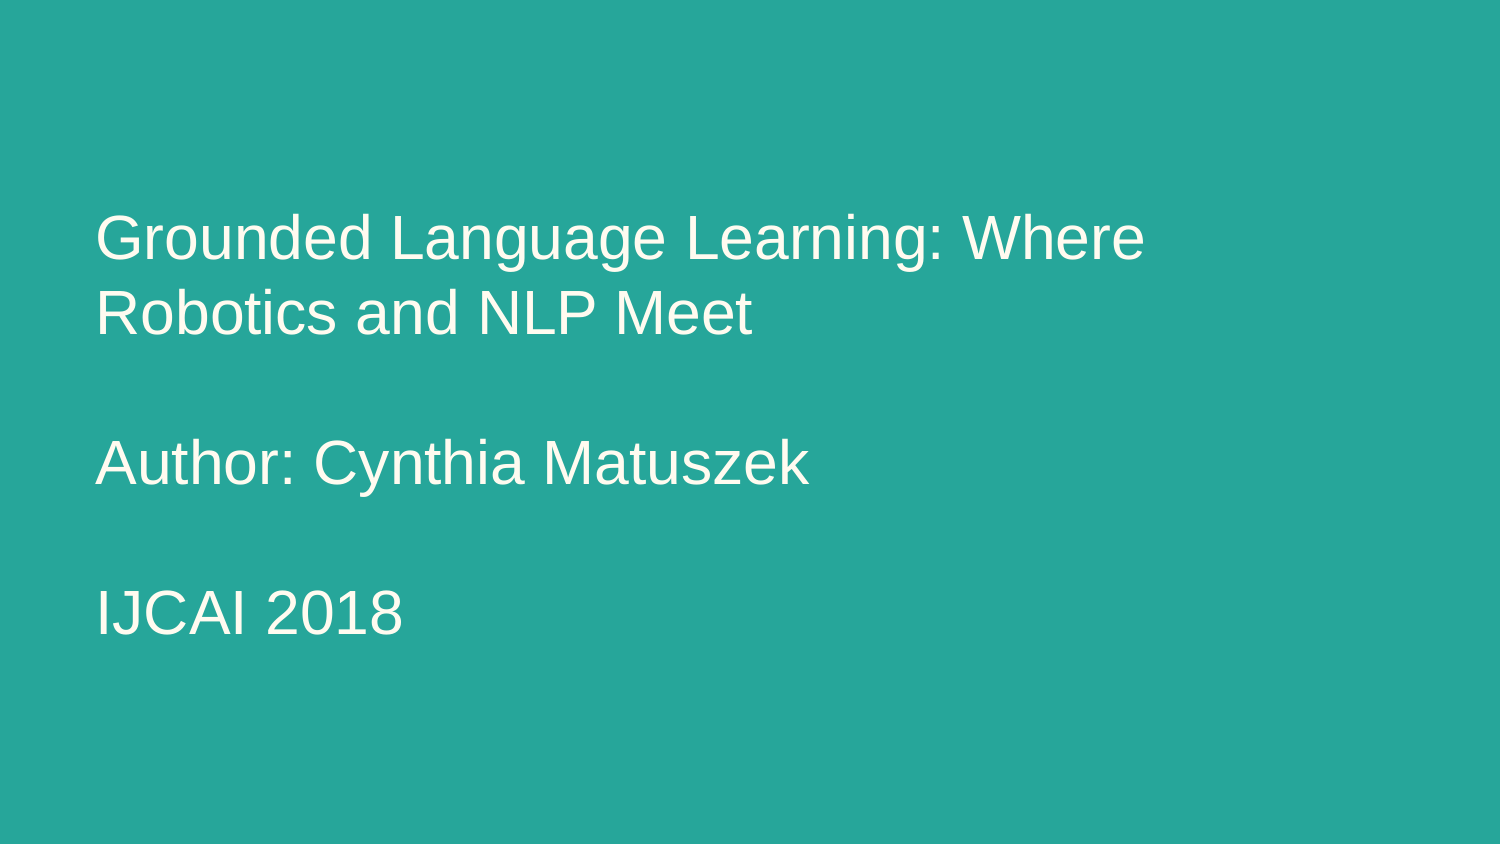

# Grounded Language Learning: Where Robotics and NLP Meet

Author: Cynthia Matuszek

IJCAI 2018